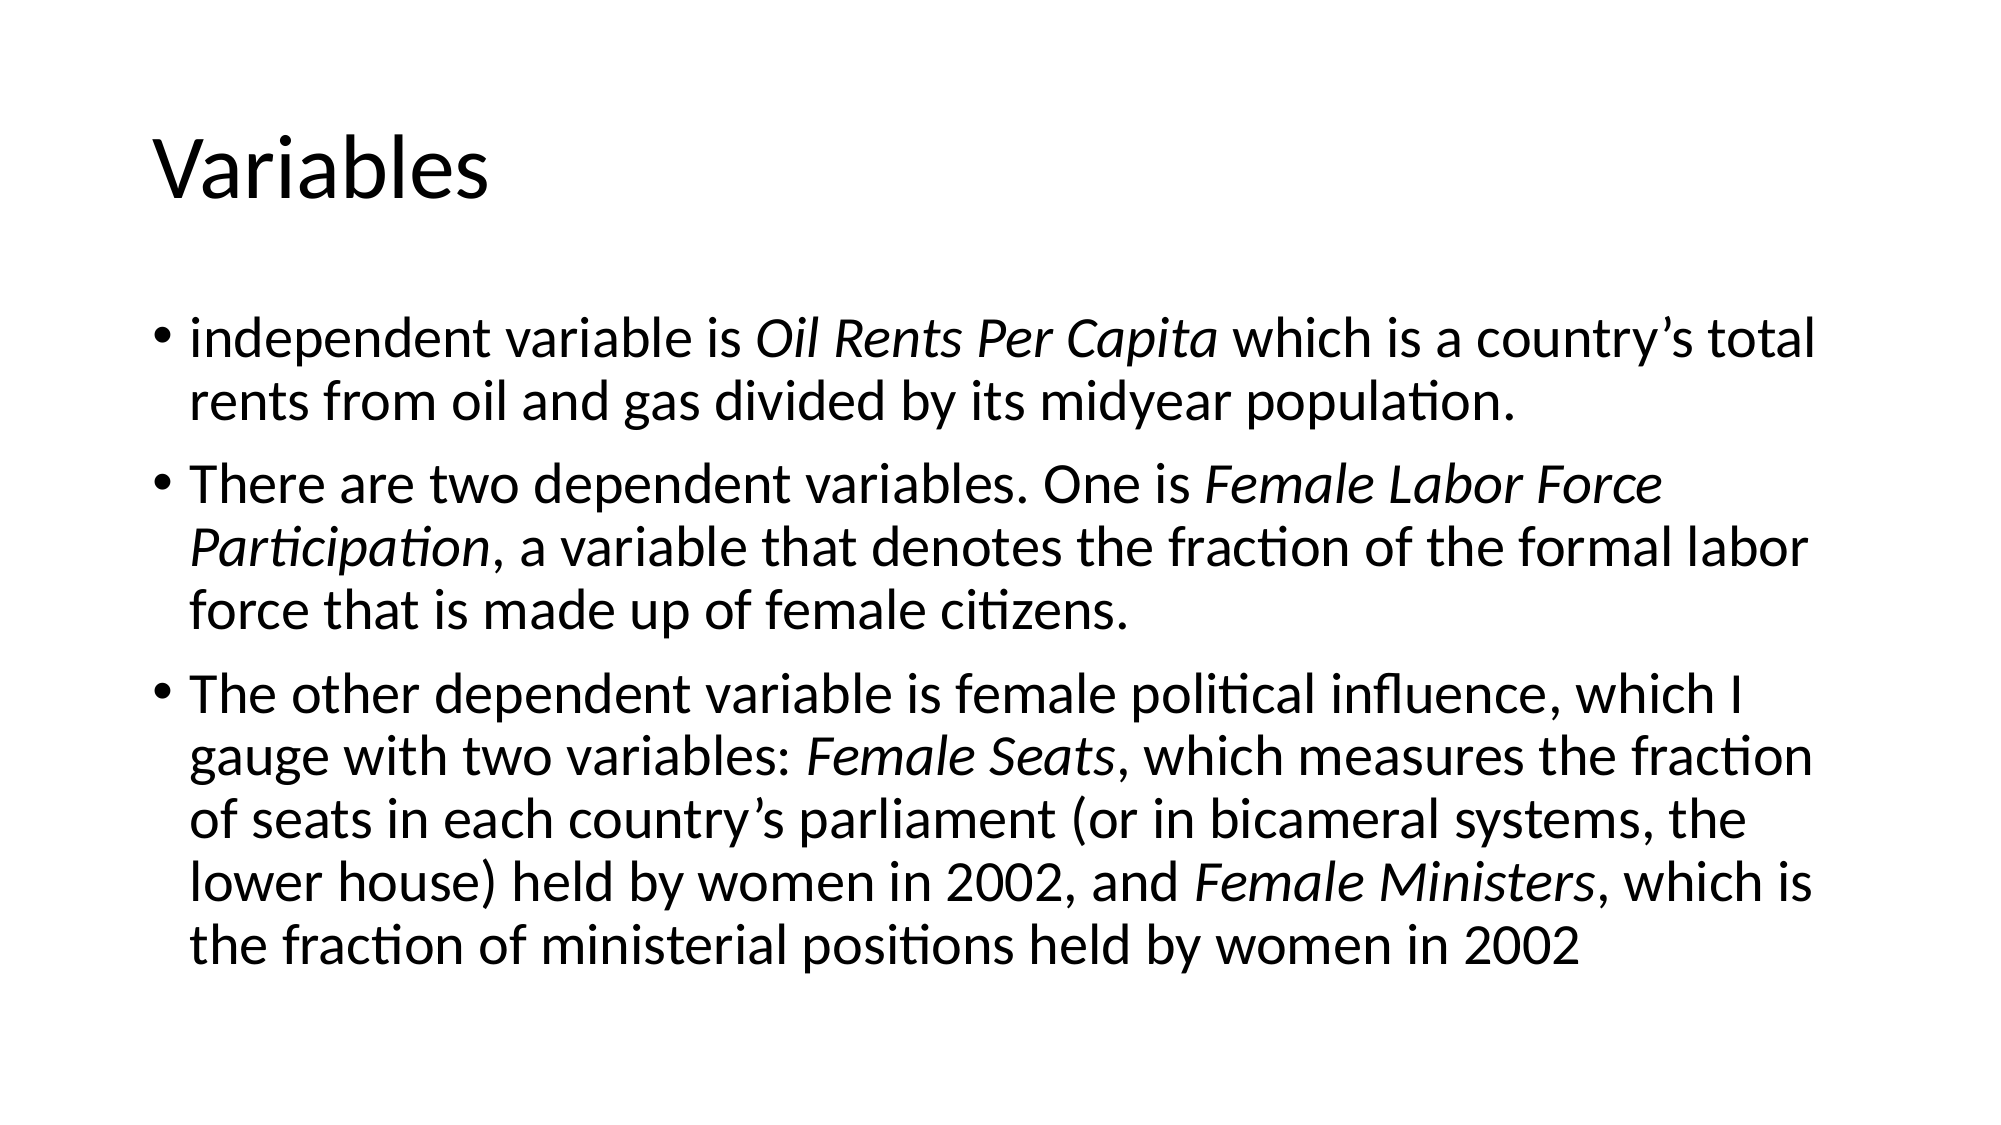

# Variables
independent variable is Oil Rents Per Capita which is a country’s total rents from oil and gas divided by its midyear population.
There are two dependent variables. One is Female Labor Force Participation, a variable that denotes the fraction of the formal labor force that is made up of female citizens.
The other dependent variable is female political influence, which I gauge with two variables: Female Seats, which measures the fraction of seats in each country’s parliament (or in bicameral systems, the lower house) held by women in 2002, and Female Ministers, which is the fraction of ministerial positions held by women in 2002